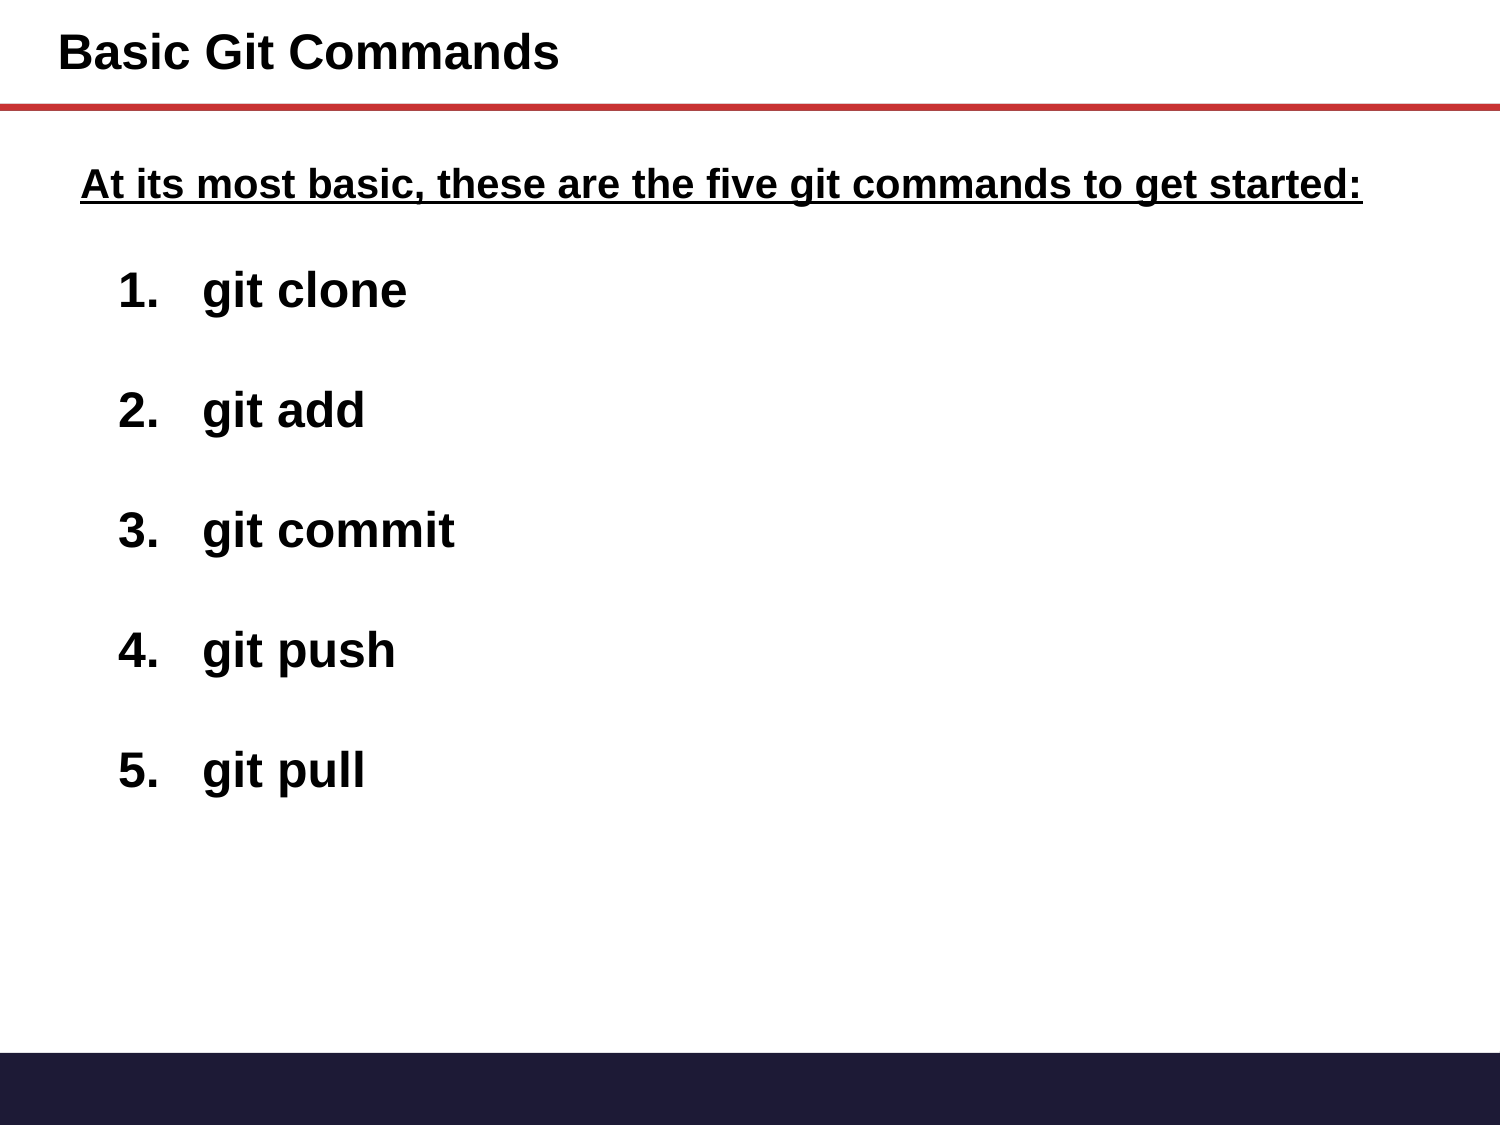

Basic Git Commands
At its most basic, these are the five git commands to get started:

git clone

git add

git commit

git push

git pull